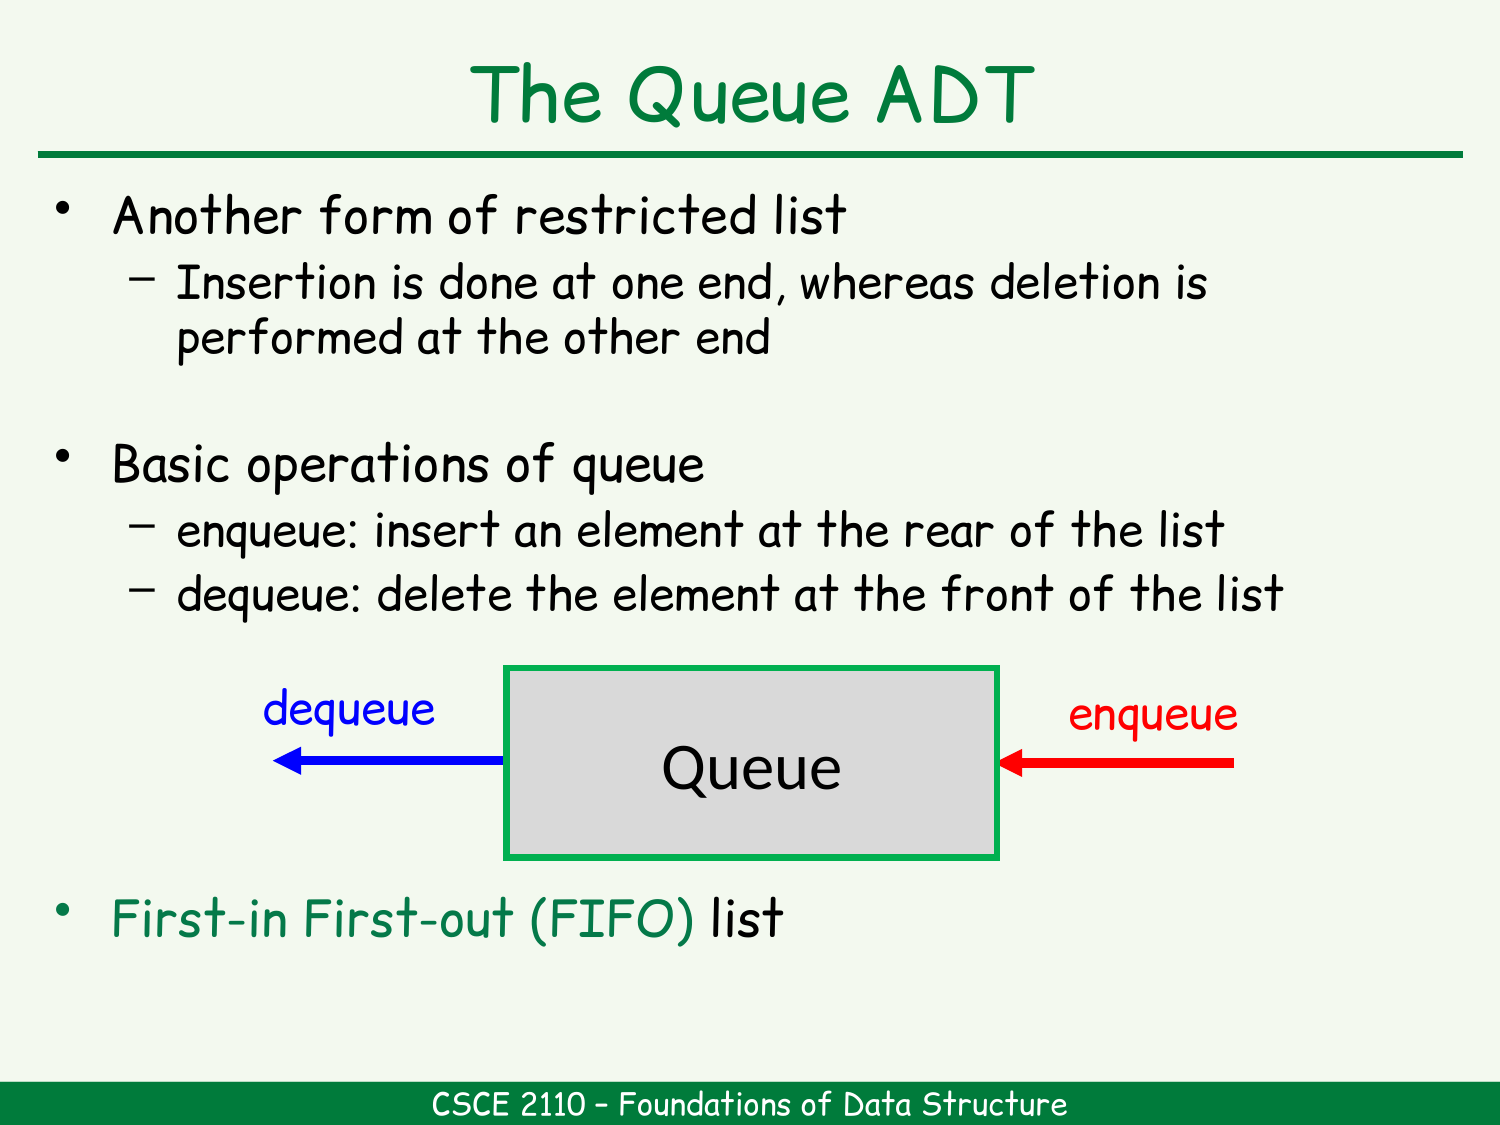

The Queue ADT
Another form of restricted list
Insertion is done at one end, whereas deletion is performed at the other end

Basic operations of queue
enqueue: insert an element at the rear of the list
dequeue: delete the element at the front of the list

First-in First-out (FIFO) list
Queue
dequeue
enqueue